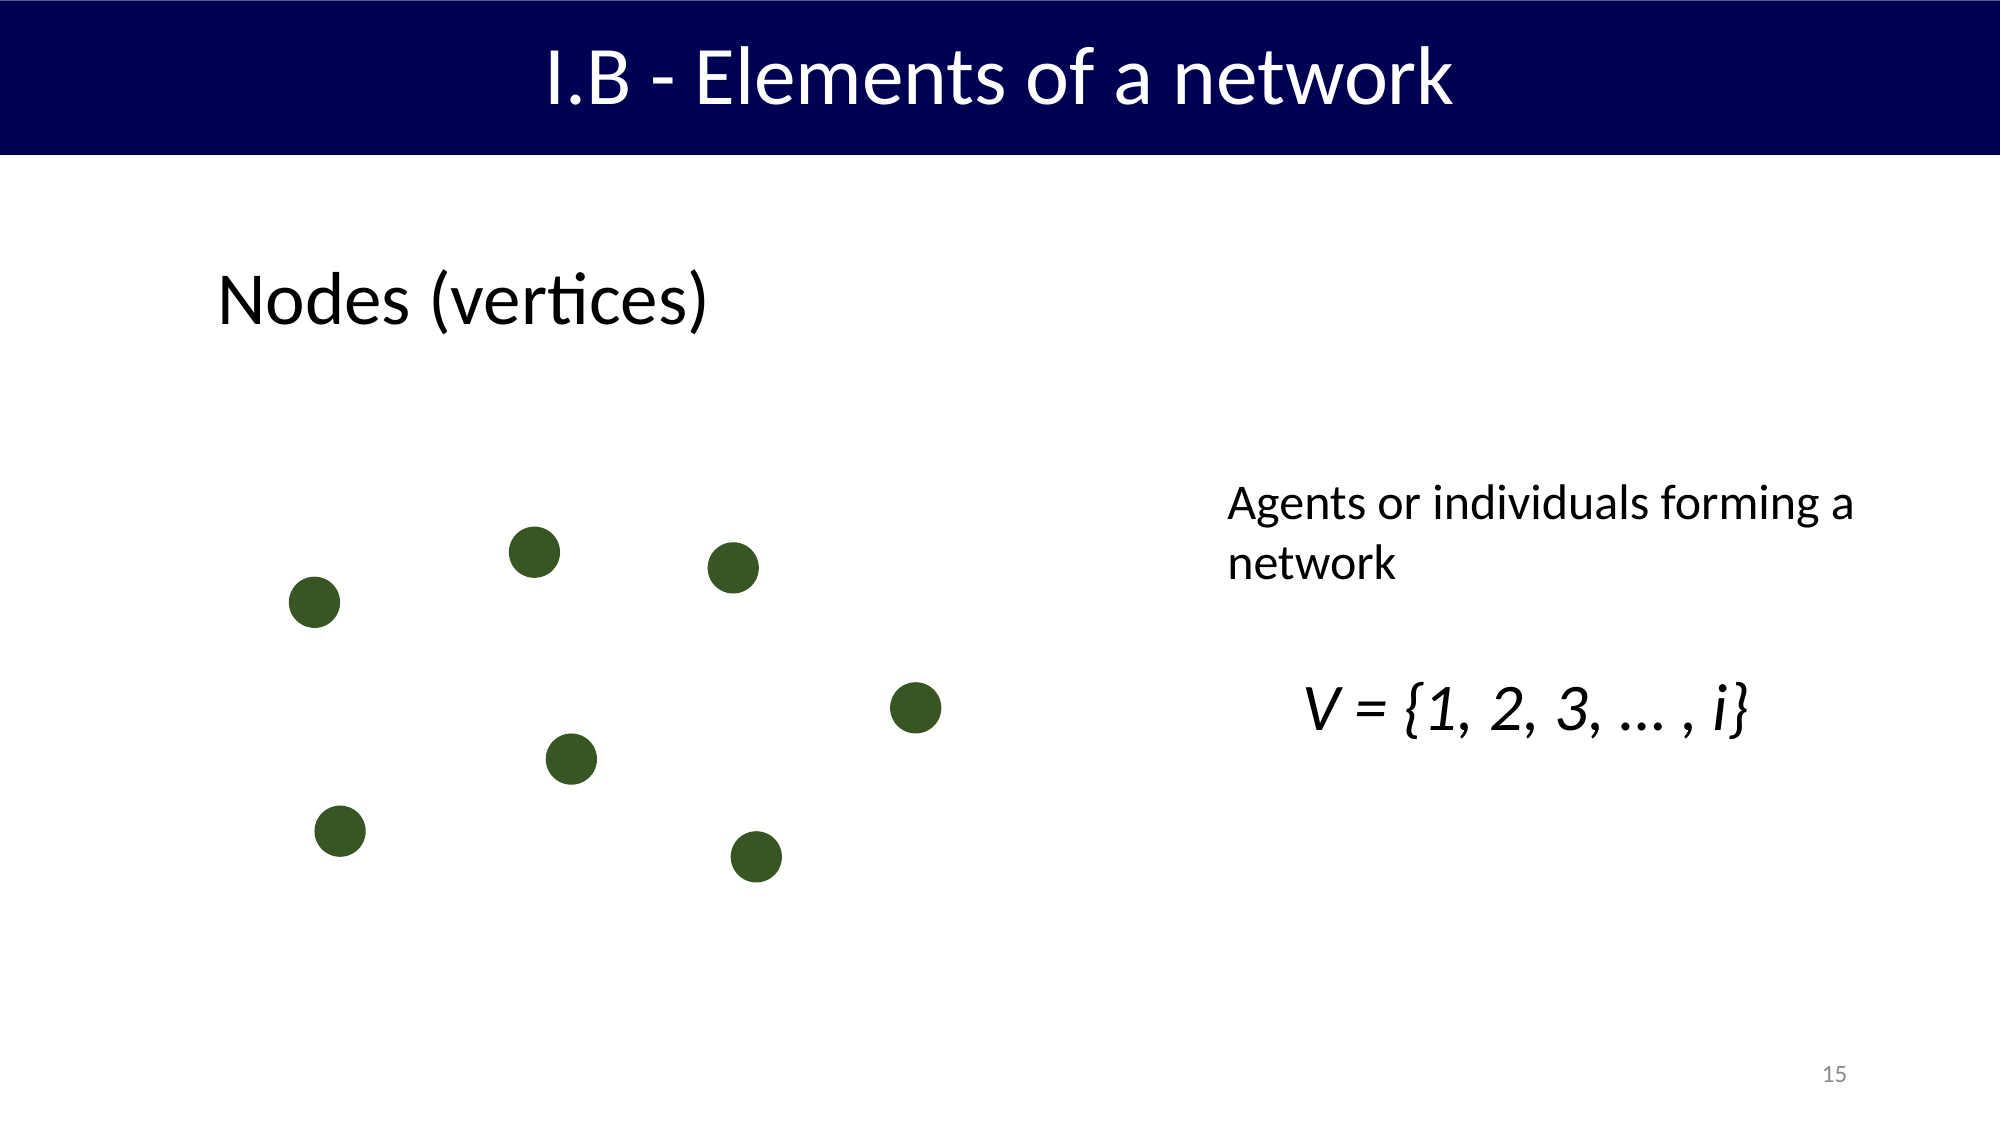

I.B - Elements of a network
Nodes (vertices)
Agents or individuals forming a network

V = {1, 2, 3, … , i}

15